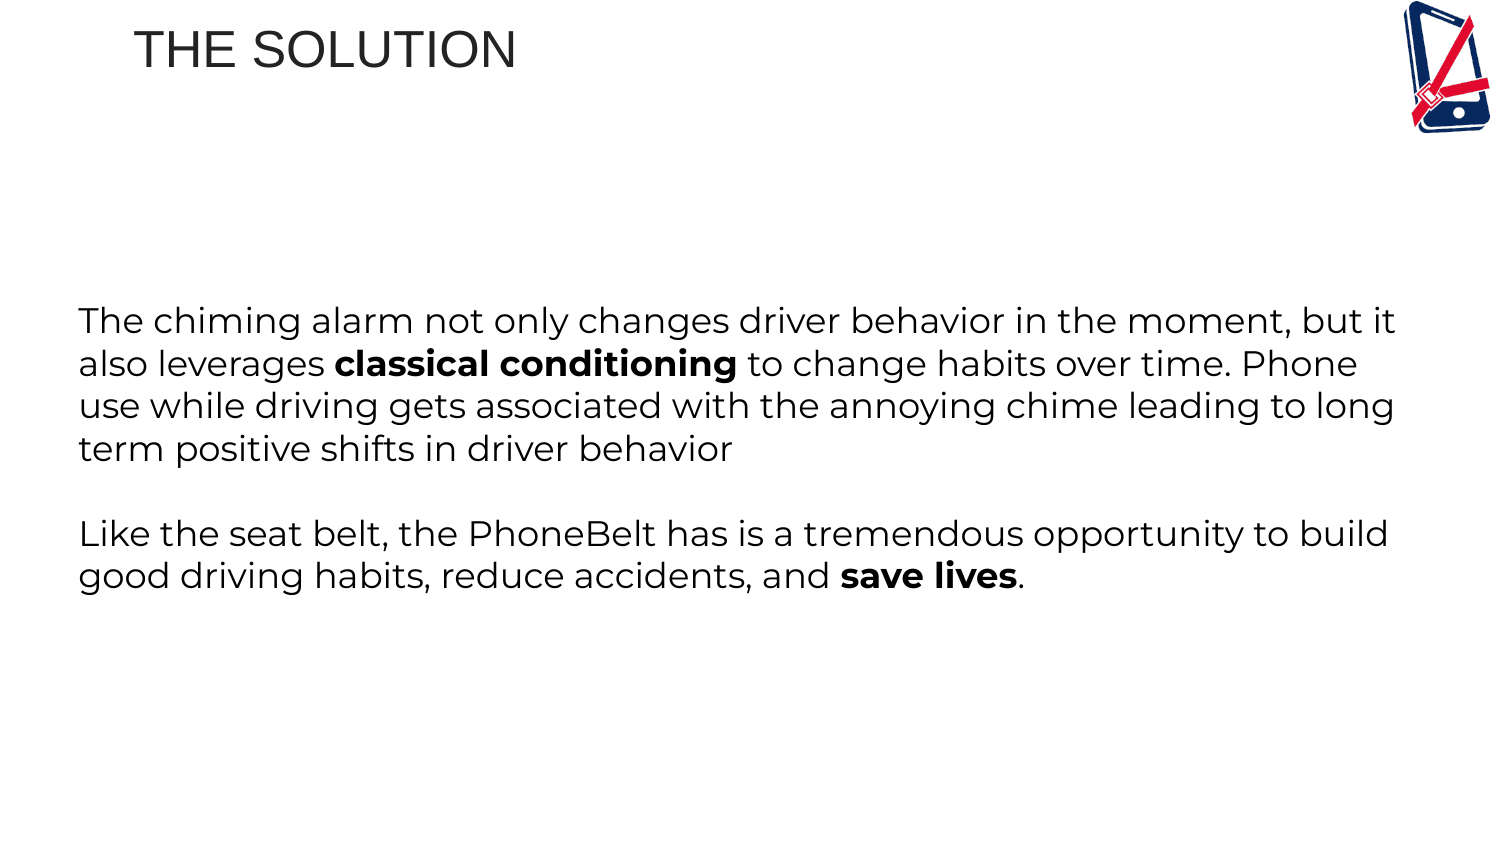

THE SOLUTION
The chiming alarm not only changes driver behavior in the moment, but it also leverages classical conditioning to change habits over time. Phone use while driving gets associated with the annoying chime leading to long term positive shifts in driver behavior

Like the seat belt, the PhoneBelt has is a tremendous opportunity to build good driving habits, reduce accidents, and save lives.